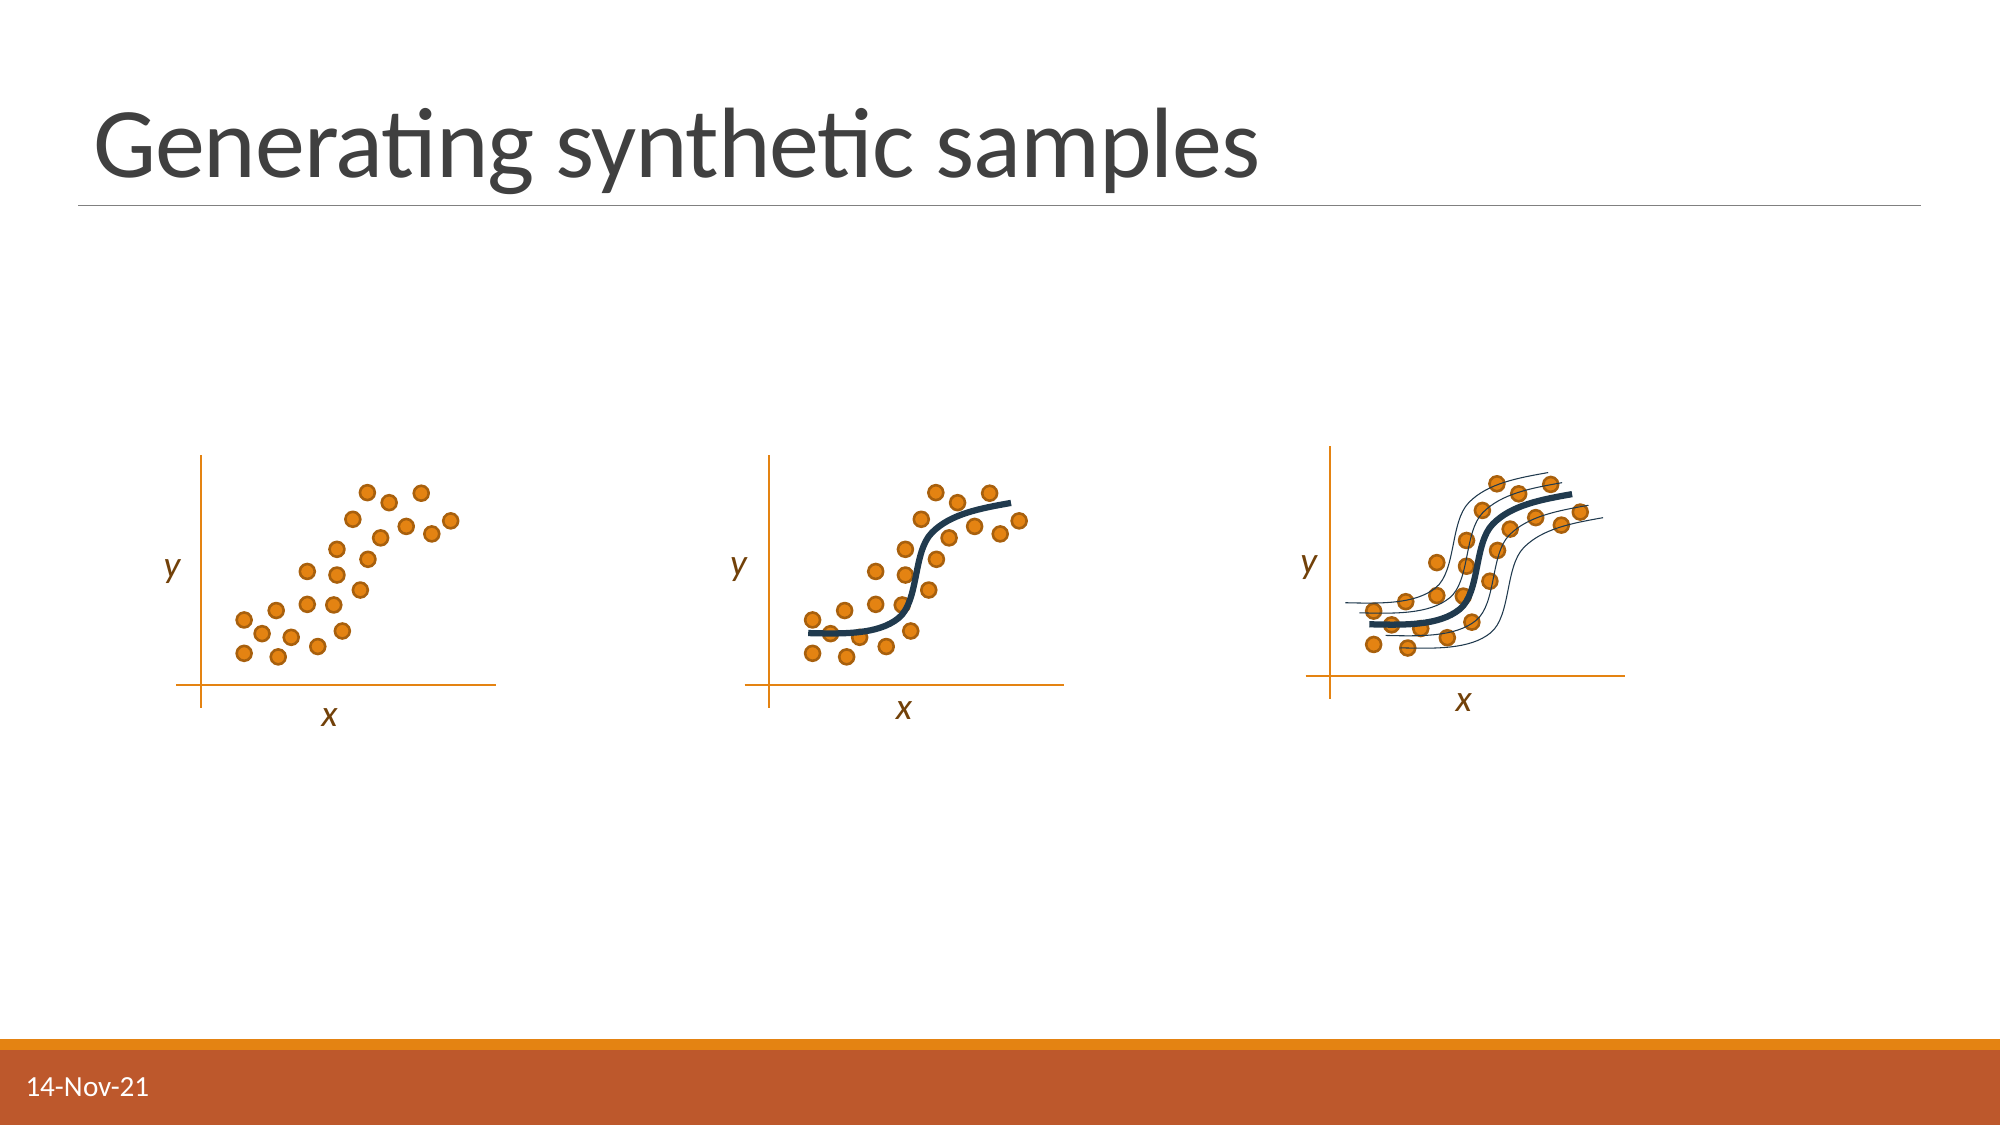

# Generating synthetic samples

y
y
y
x
x
x
14-Nov-21